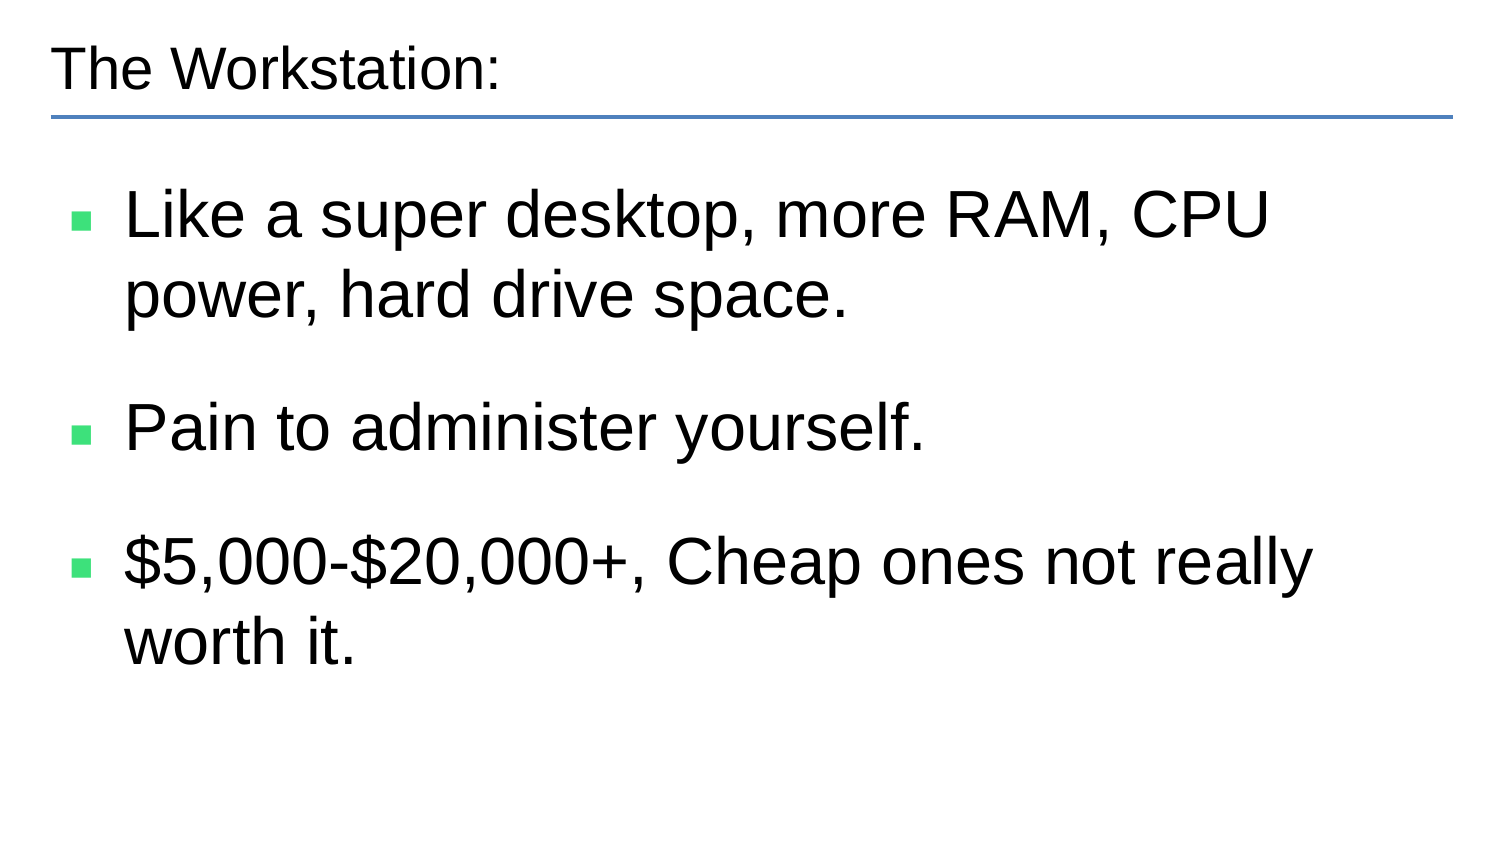

# The Workstation:
Like a super desktop, more RAM, CPU power, hard drive space.
Pain to administer yourself.
$5,000-$20,000+, Cheap ones not really worth it.